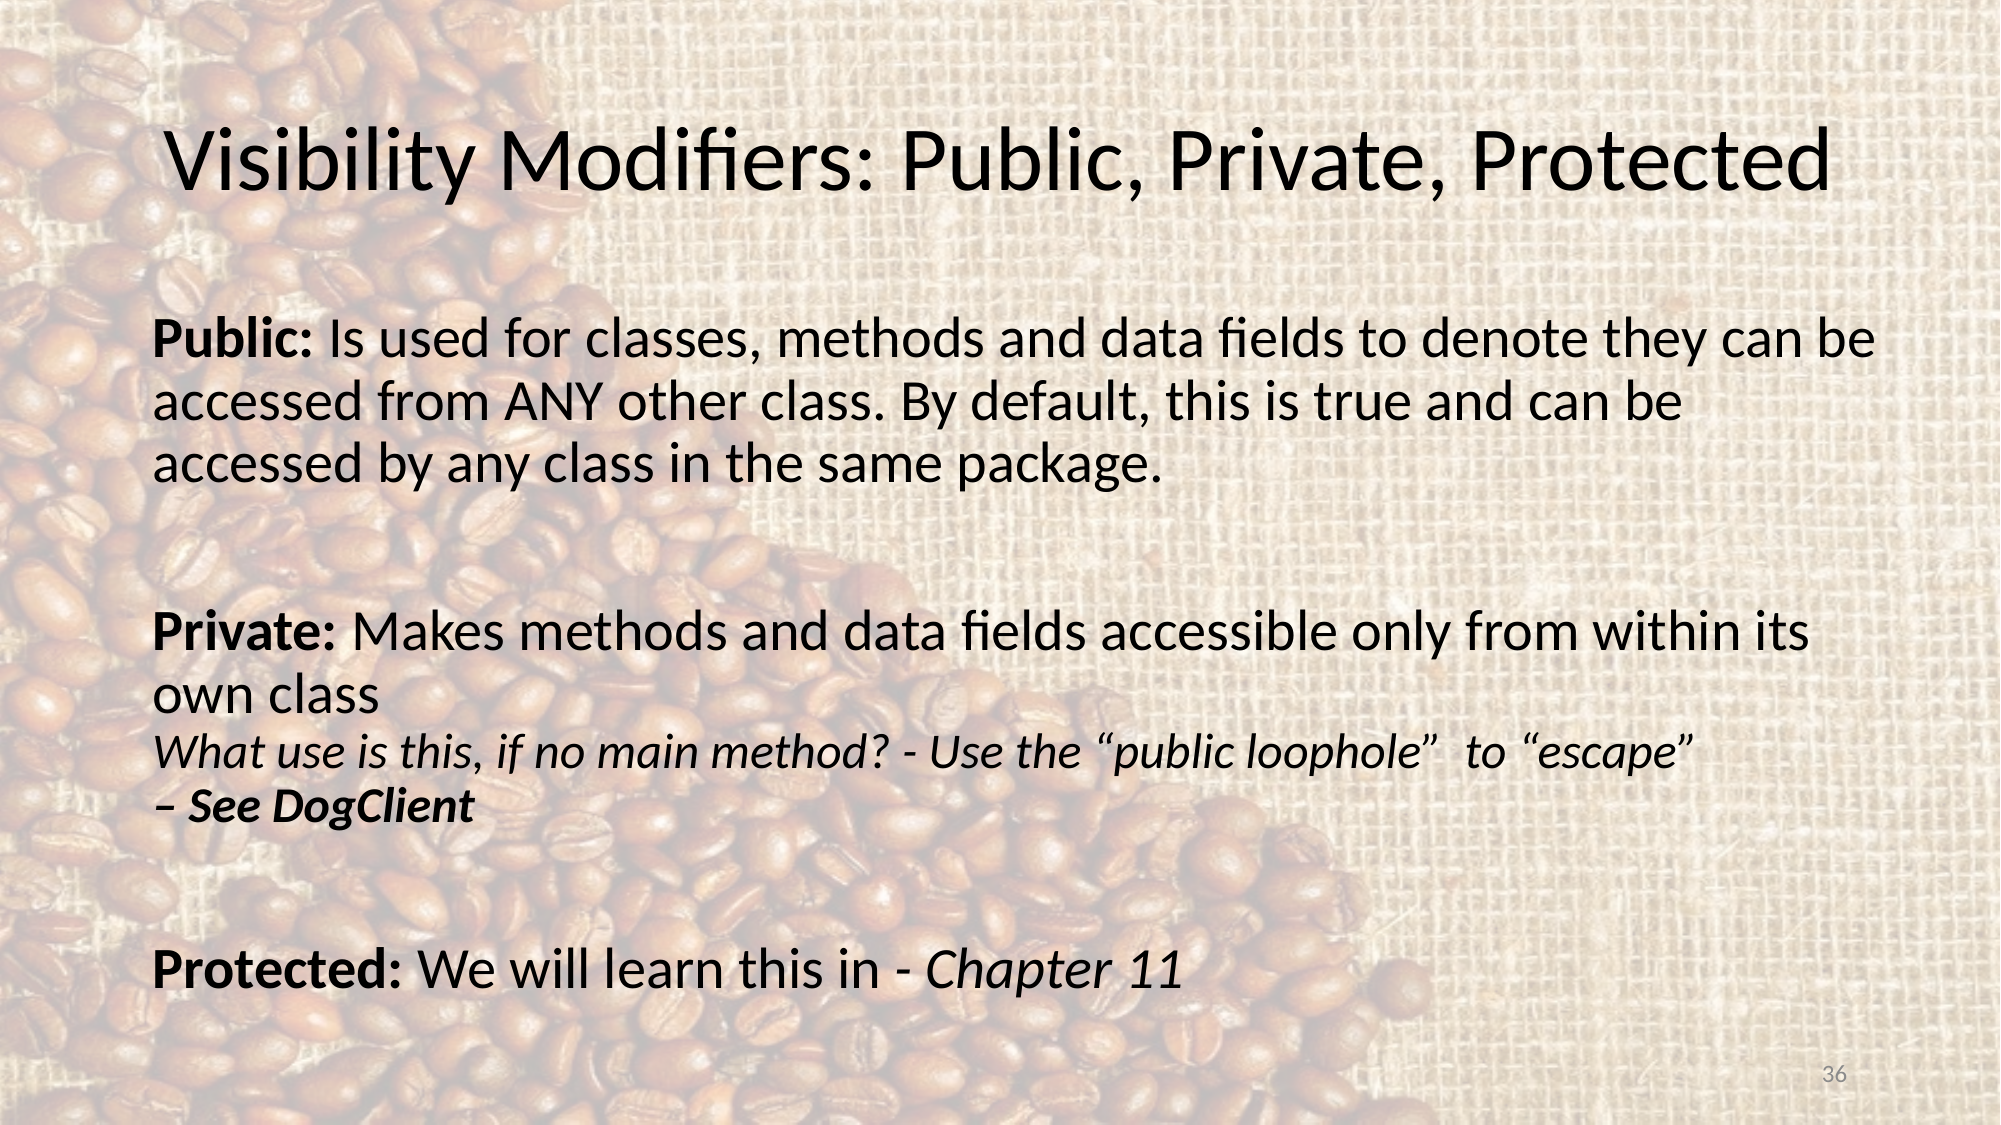

# Visibility Modifiers: Public, Private, Protected
Public: Is used for classes, methods and data fields to denote they can be accessed from ANY other class. By default, this is true and can be accessed by any class in the same package.

Private: Makes methods and data fields accessible only from within its own class
What use is this, if no main method? - Use the “public loophole”  to “escape”
– See DogClient

Protected: We will learn this in - Chapter 11
36